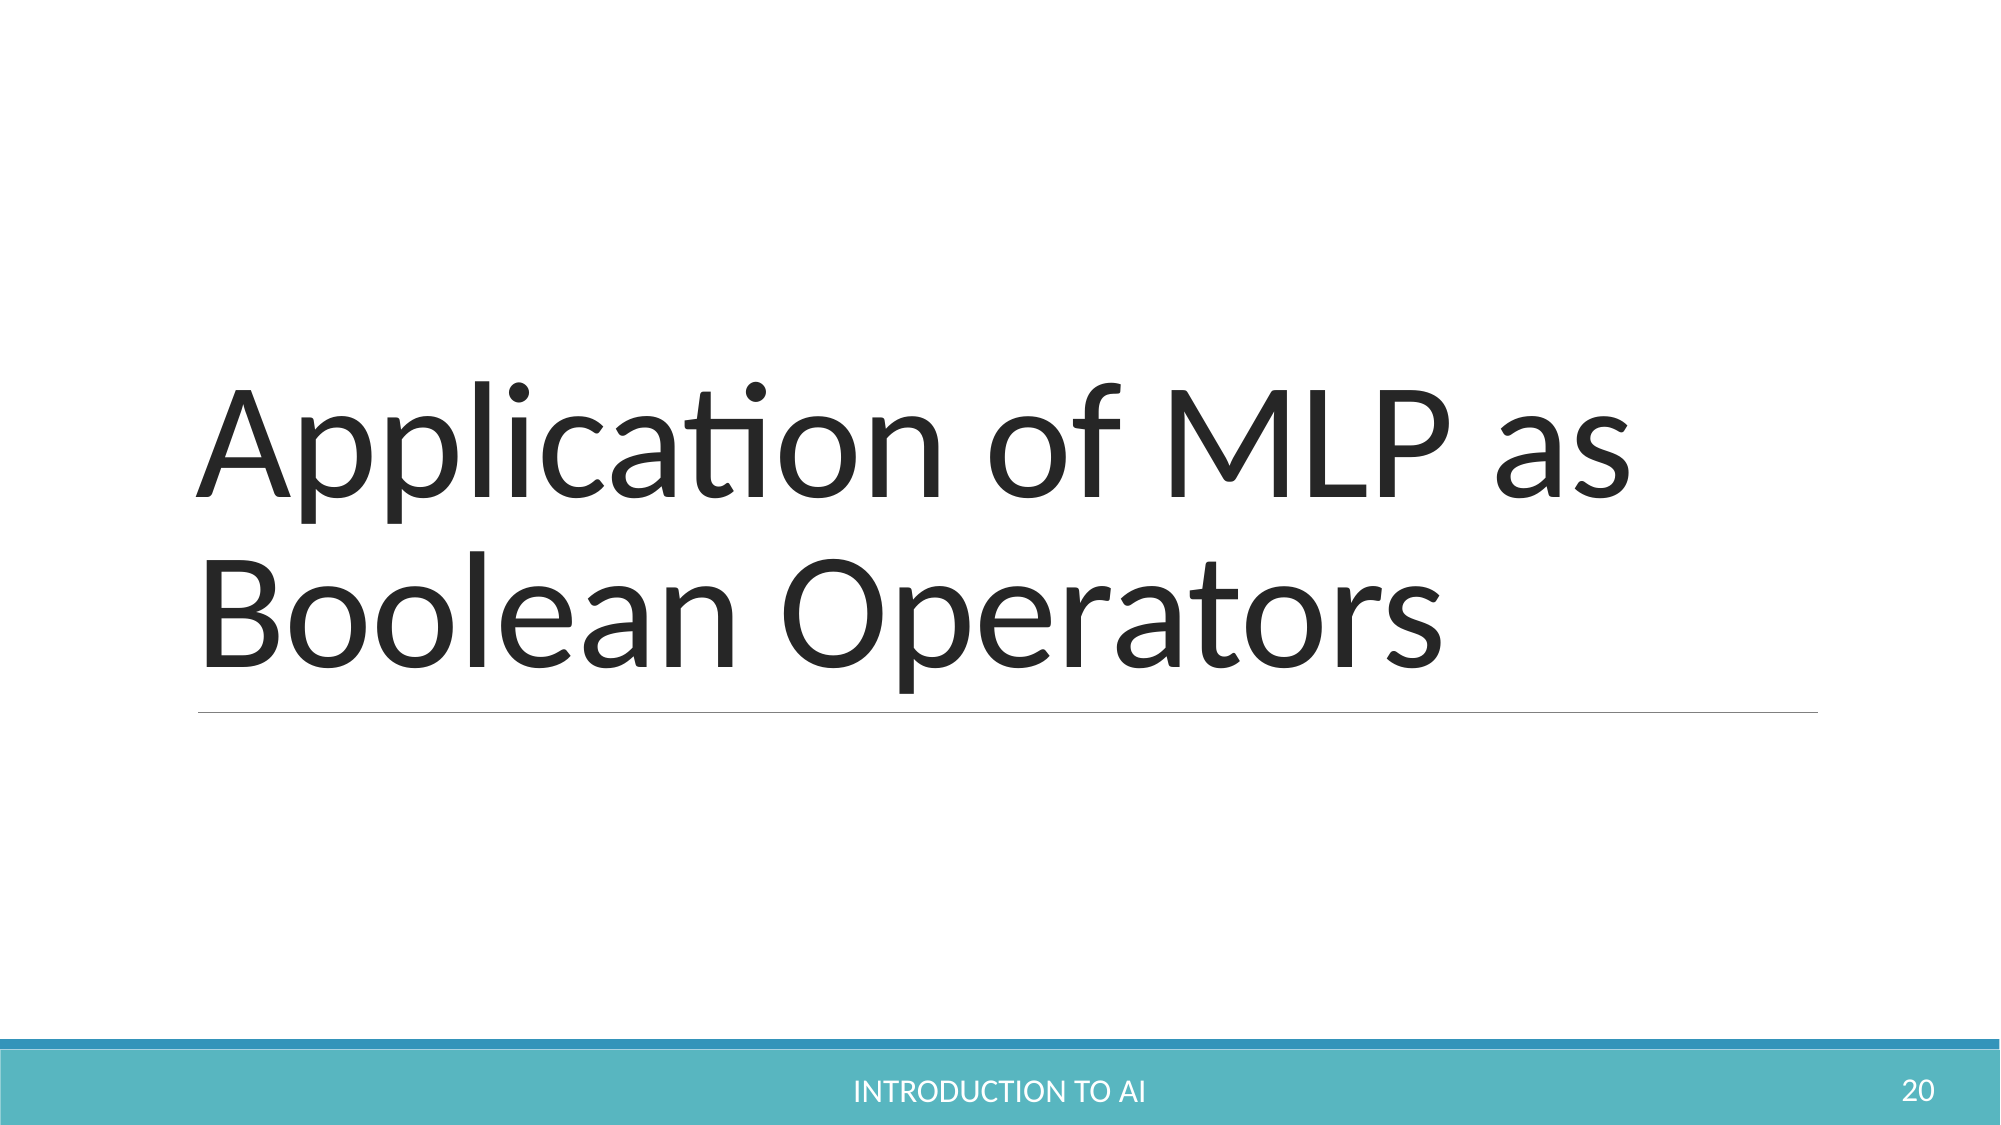

# Application of MLP as Boolean Operators

20
Introduction to AI